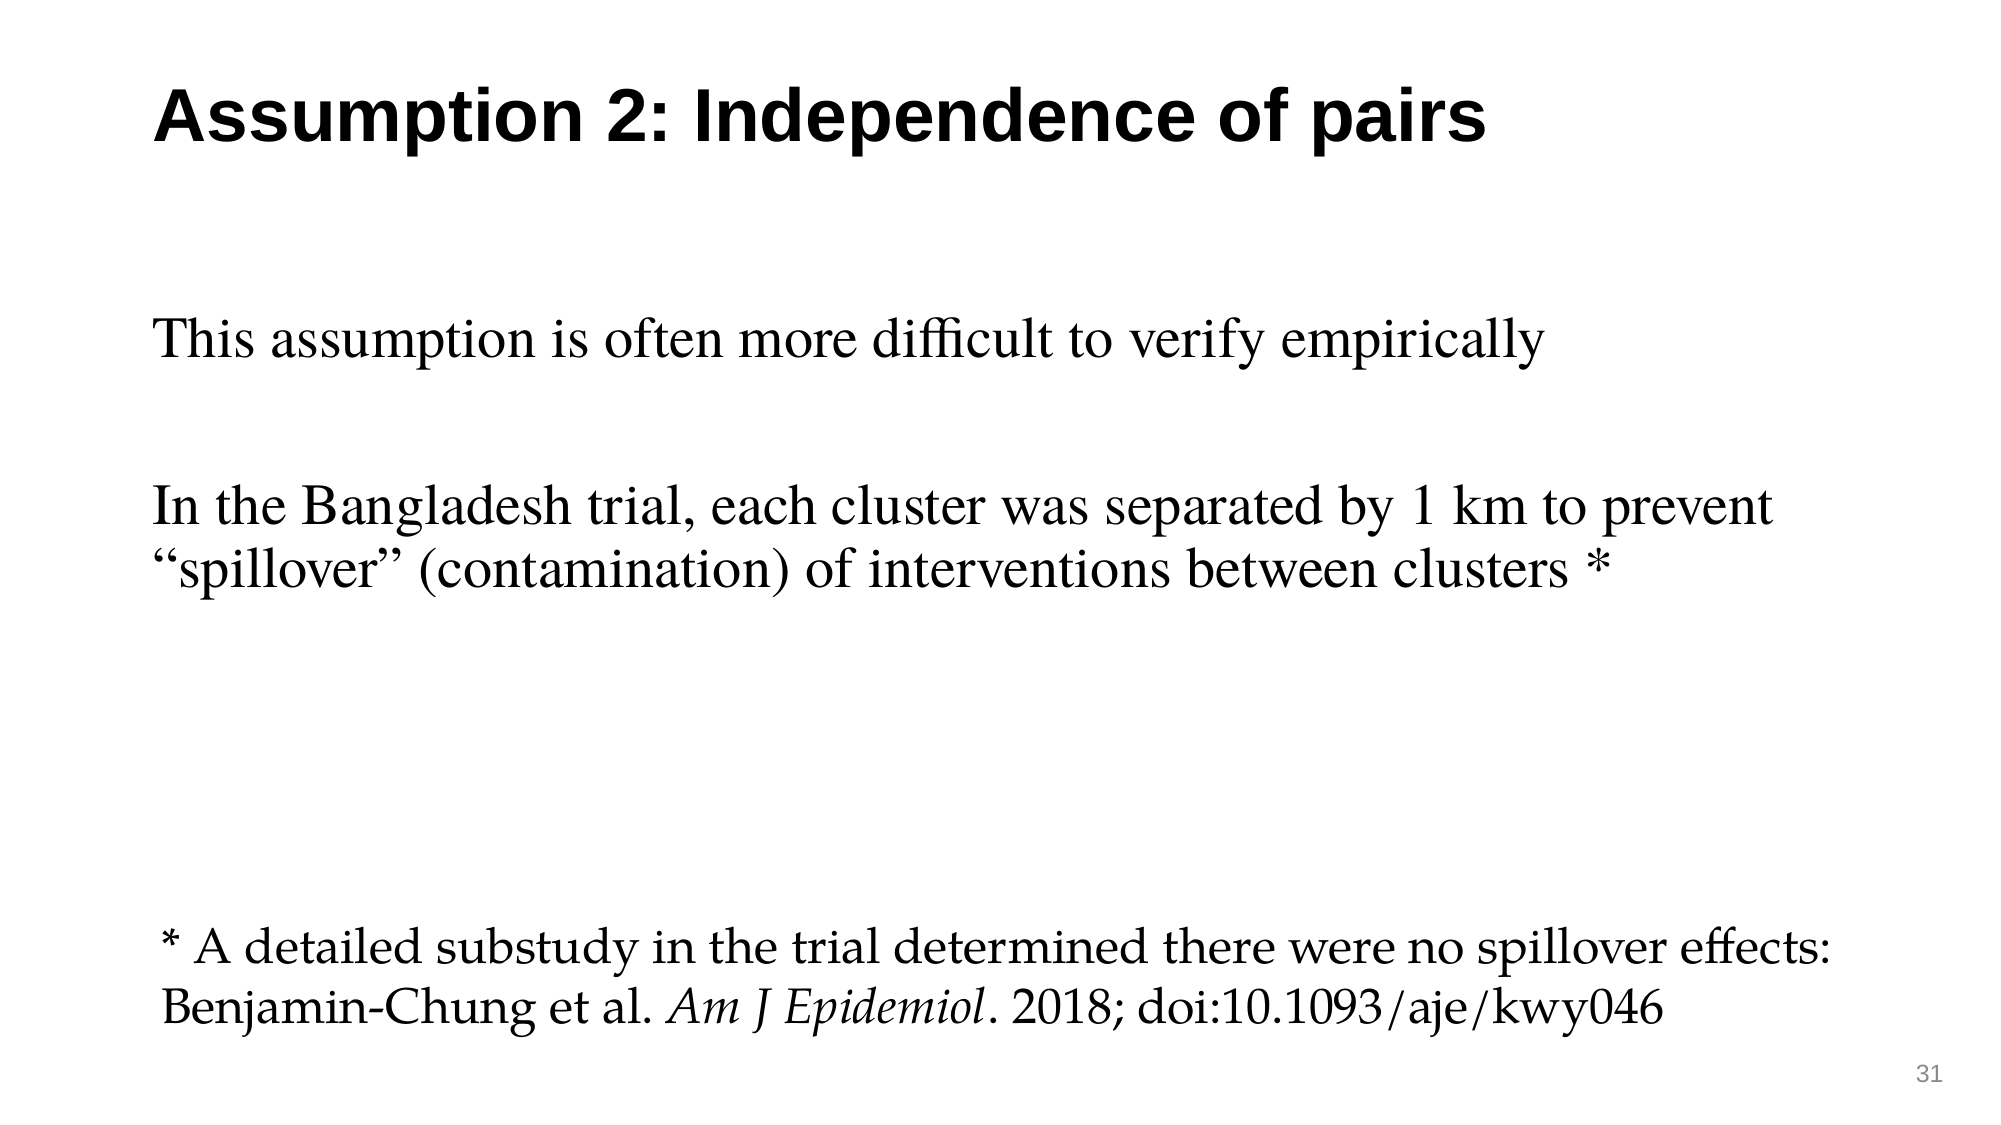

# Assumption 2: Independence of pairs
This assumption is often more difficult to verify empirically

In the Bangladesh trial, each cluster was separated by 1 km to prevent “spillover” (contamination) of interventions between clusters *
* A detailed substudy in the trial determined there were no spillover effects:
Benjamin-Chung et al. Am J Epidemiol. 2018; doi:10.1093/aje/kwy046
31